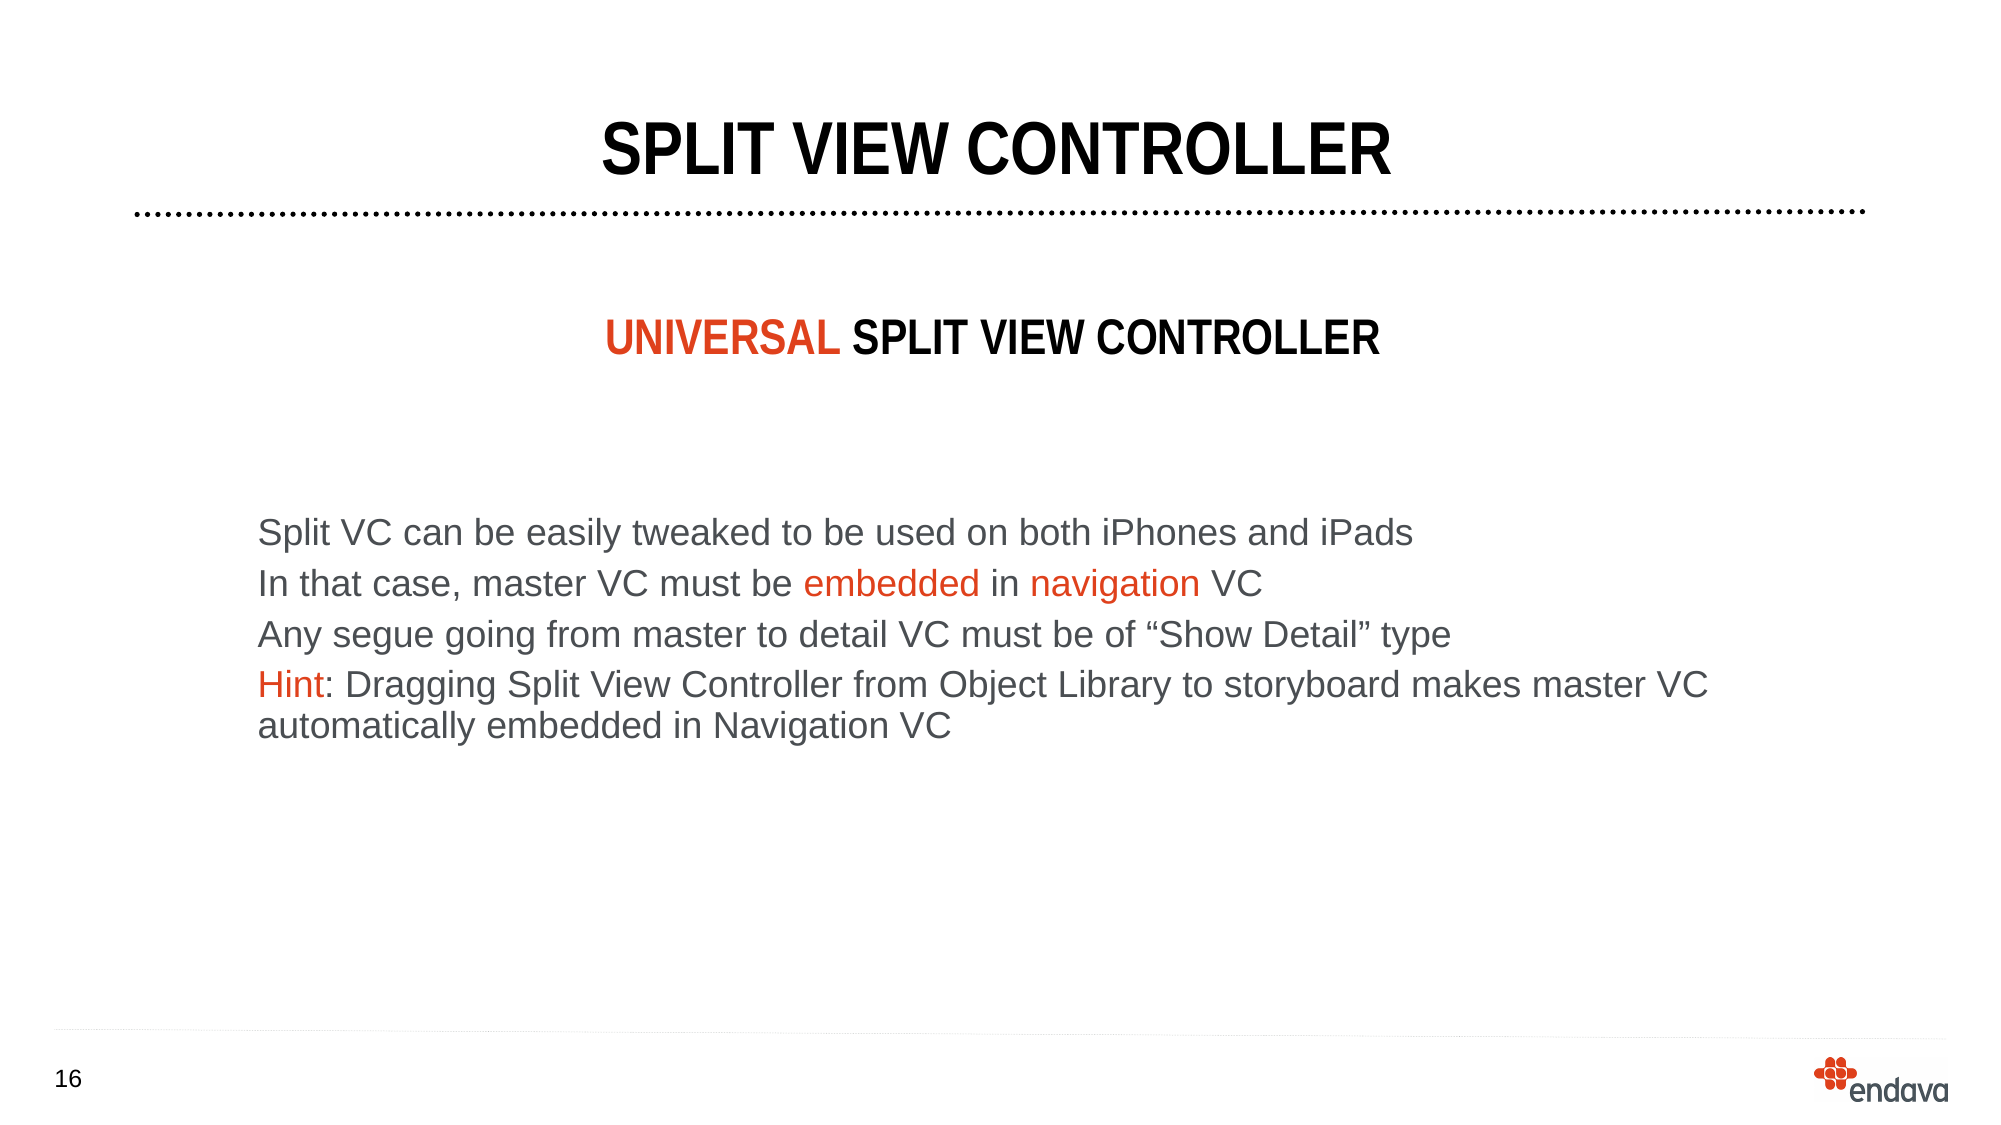

# SPLIT View Controller
UNIVERSAL SPLIT View controller
Split VC can be easily tweaked to be used on both iPhones and iPads
In that case, master VC must be embedded in navigation VC
Any segue going from master to detail VC must be of “Show Detail” type
Hint: Dragging Split View Controller from Object Library to storyboard makes master VC automatically embedded in Navigation VC